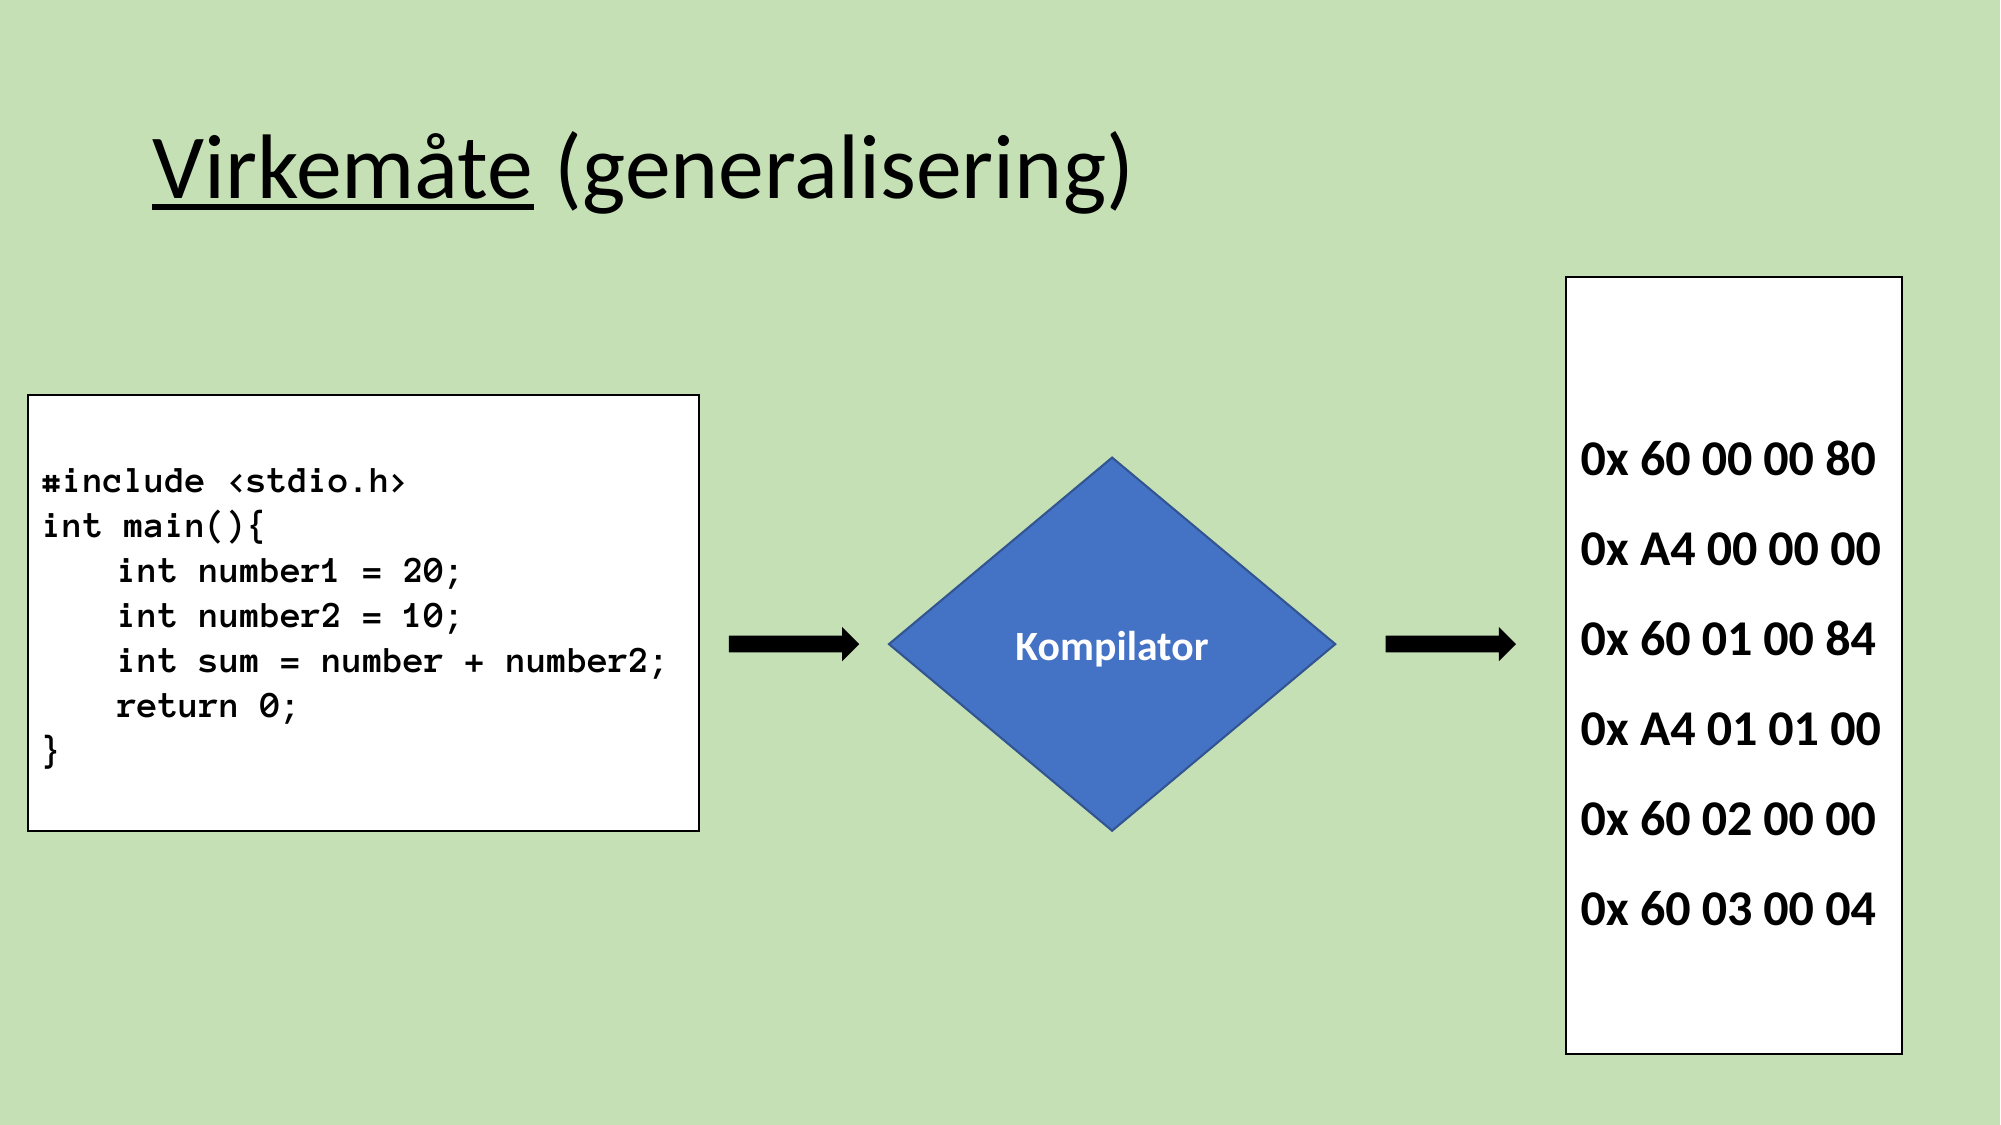

# Virkemåte (generalisering)
0x 60 00 00 80
0x A4 00 00 00
0x 60 01 00 84
0x A4 01 01 00
0x 60 02 00 00
0x 60 03 00 04
#include <stdio.h>
int main(){
int number1 = 20;
int number2 = 10;
int sum = number + number2;
return 0;
}
Kompilator